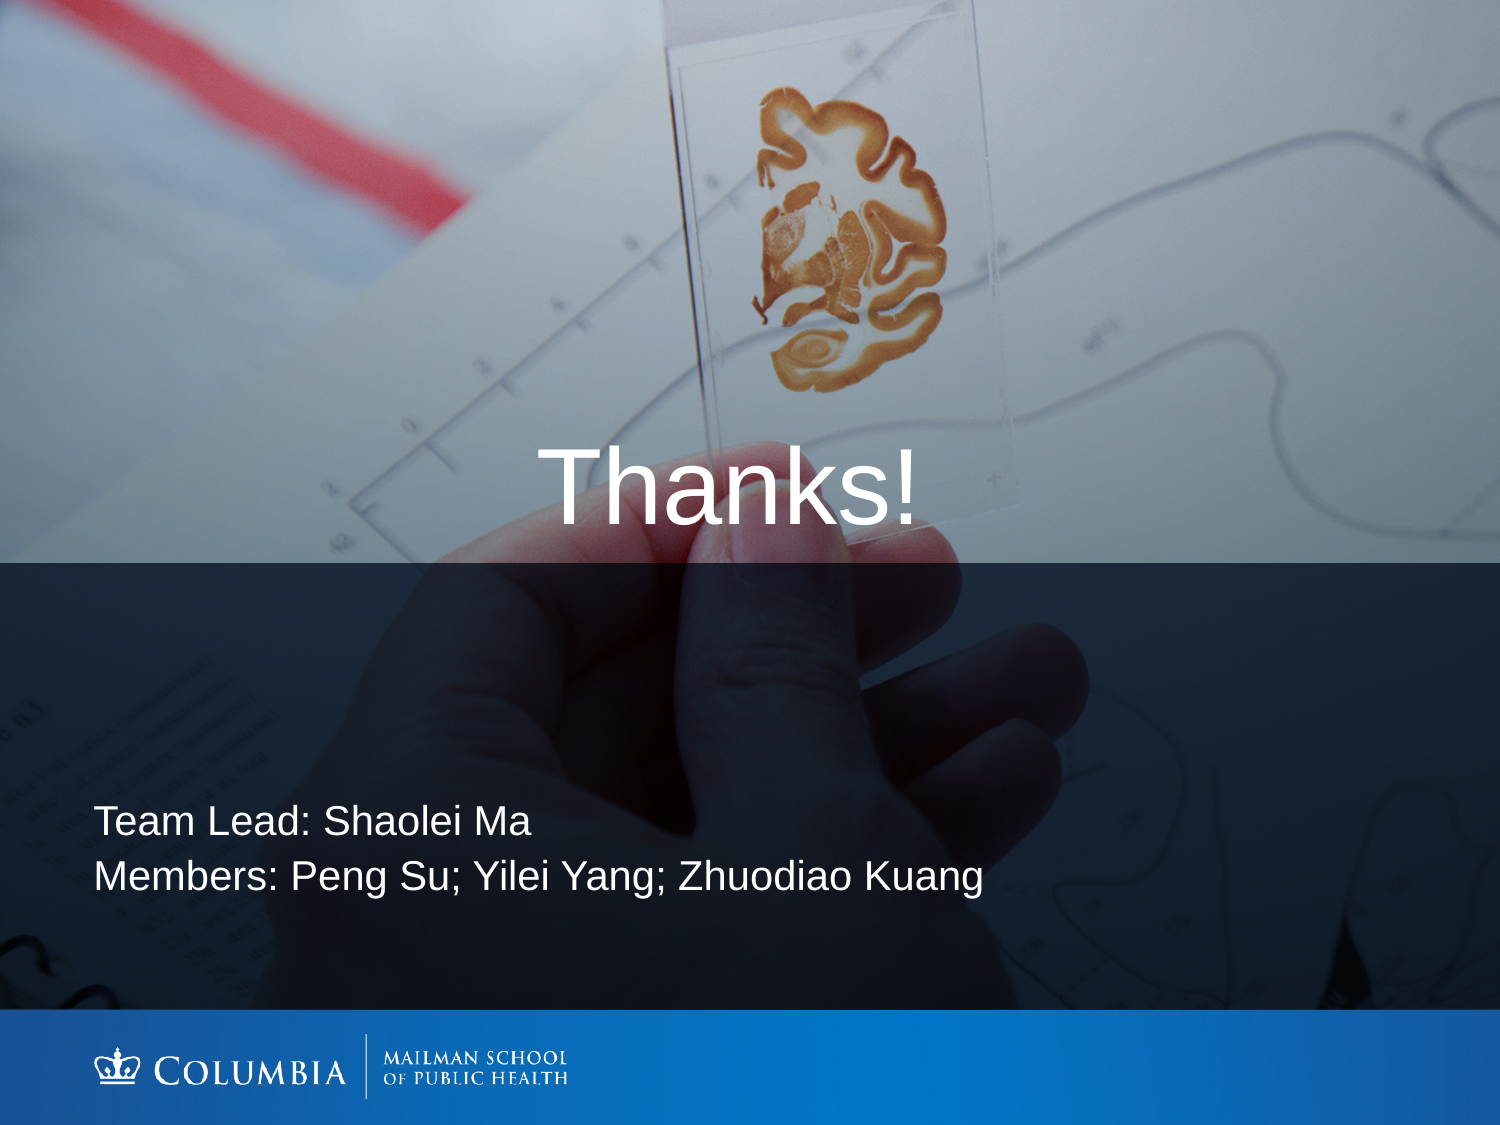

# Thanks!
Team Lead: Shaolei Ma
Members: Peng Su; Yilei Yang; Zhuodiao Kuang